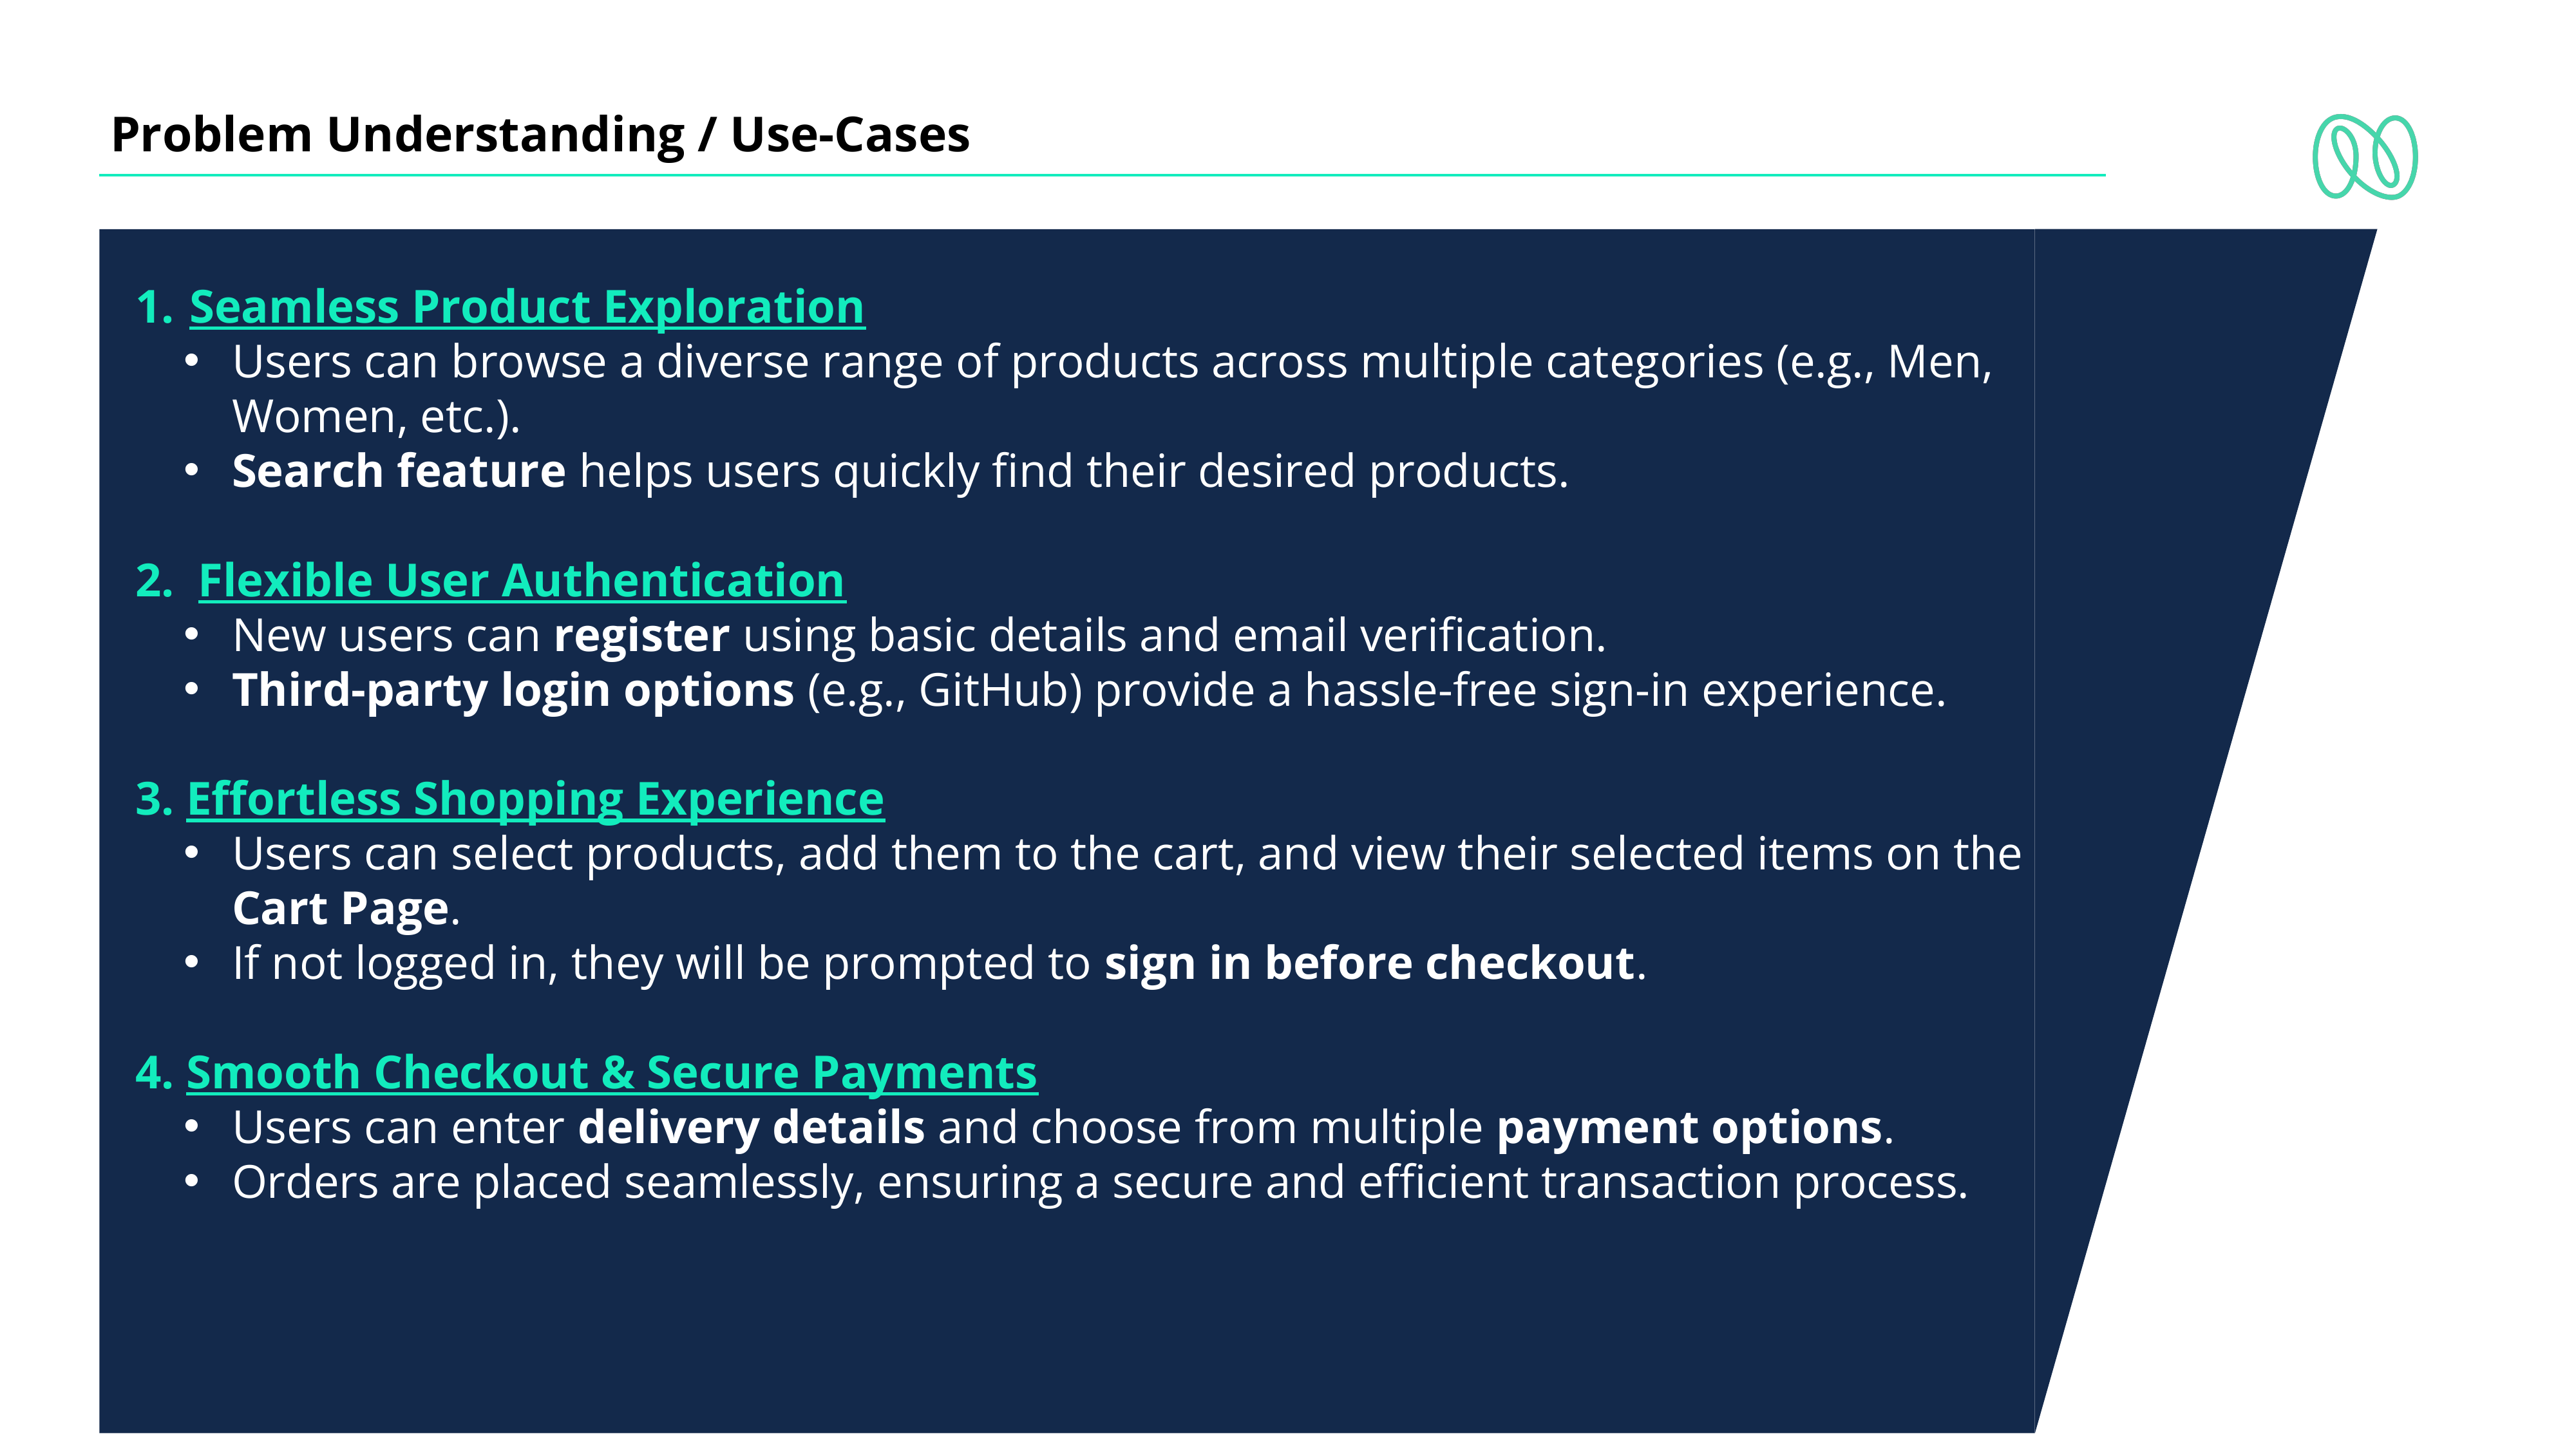

Problem Understanding / Use-Cases

Seamless Product Exploration
Users can browse a diverse range of products across multiple categories (e.g., Men, Women, etc.).
Search feature helps users quickly find their desired products.

2.  Flexible User Authentication
New users can register using basic details and email verification.
Third-party login options (e.g., GitHub) provide a hassle-free sign-in experience.

3. Effortless Shopping Experience
Users can select products, add them to the cart, and view their selected items on the Cart Page.
If not logged in, they will be prompted to sign in before checkout.

4. Smooth Checkout & Secure Payments
Users can enter delivery details and choose from multiple payment options.
Orders are placed seamlessly, ensuring a secure and efficient transaction process.